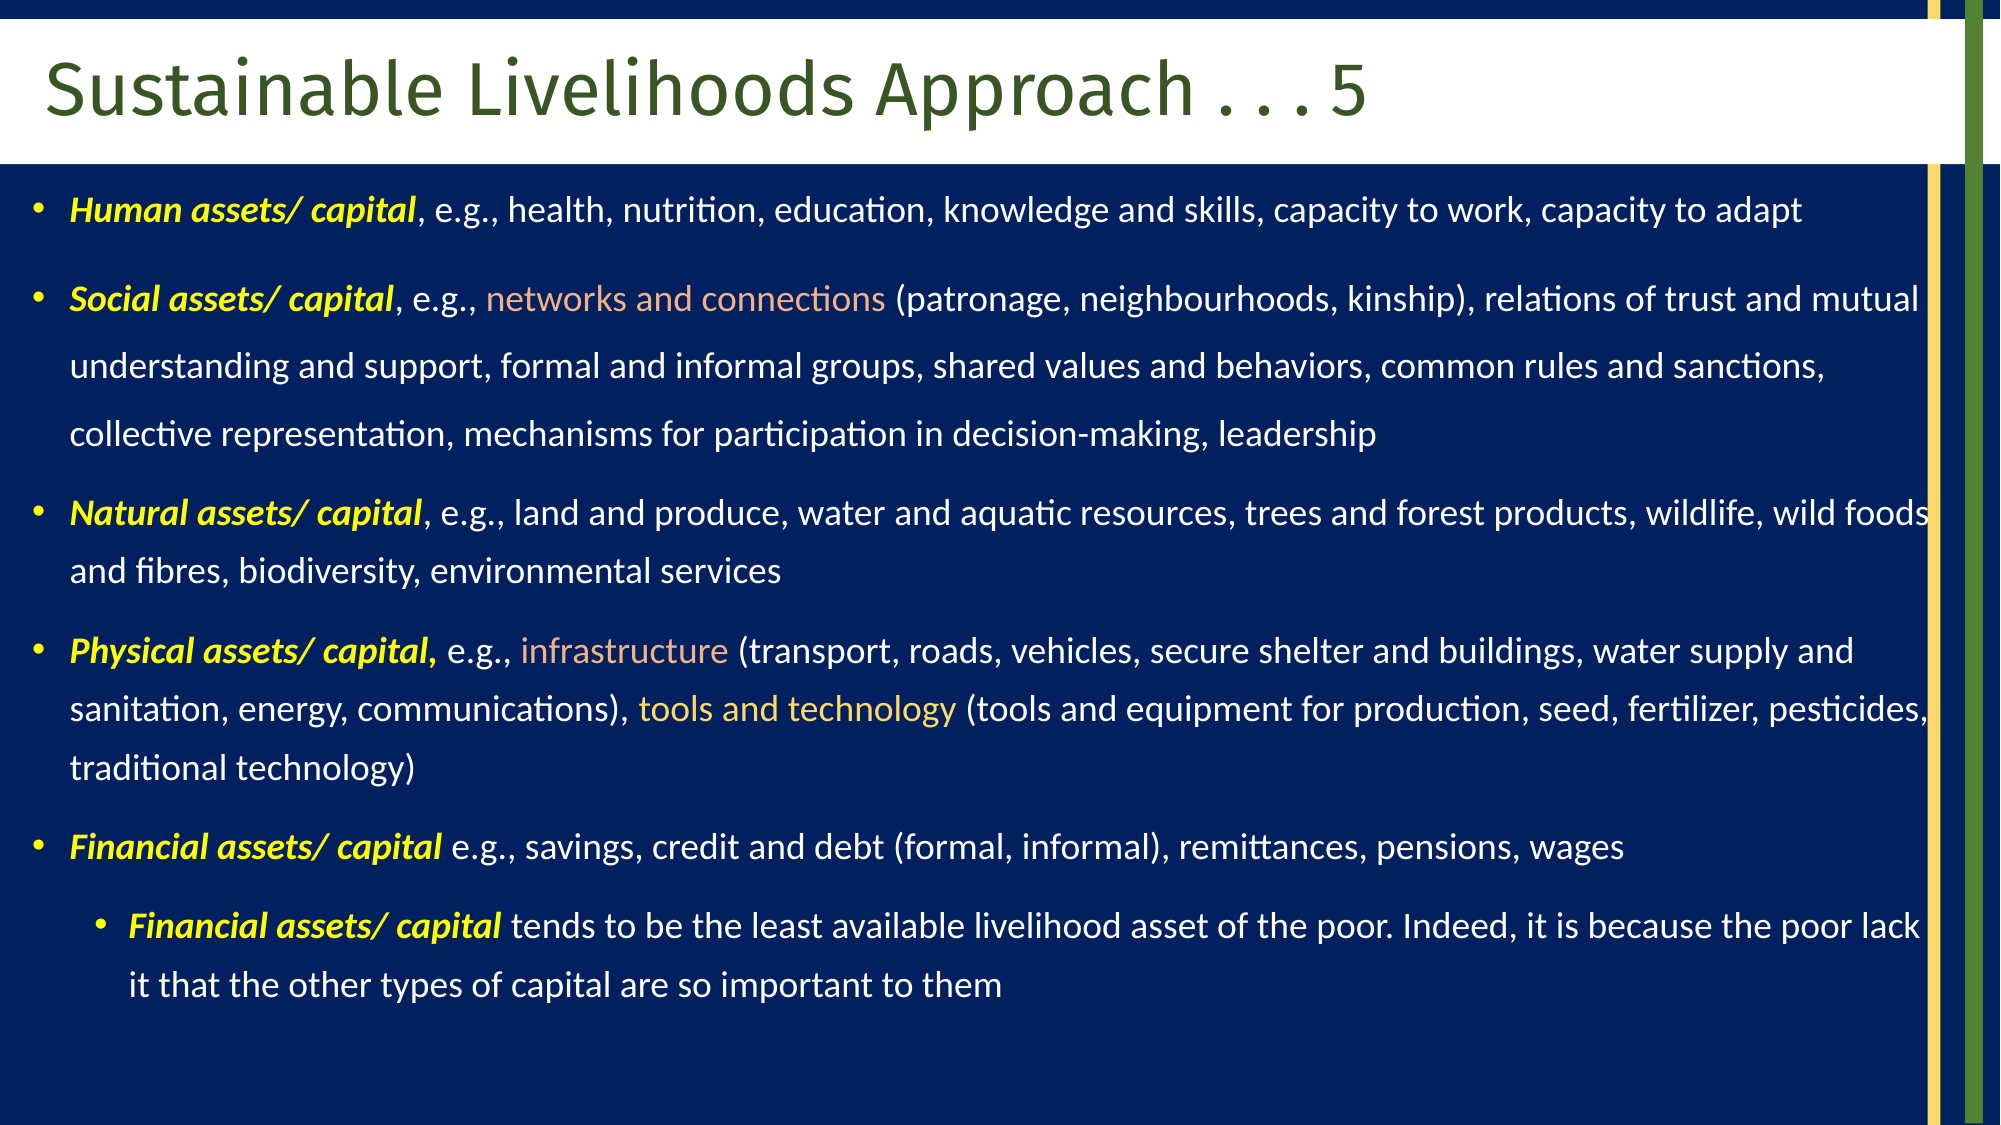

# Sustainable Livelihoods Approach . . . 5
Human assets/ capital, e.g., health, nutrition, education, knowledge and skills, capacity to work, capacity to adapt
Social assets/ capital, e.g., networks and connections (patronage, neighbourhoods, kinship), relations of trust and mutual understanding and support, formal and informal groups, shared values and behaviors, common rules and sanctions, collective representation, mechanisms for participation in decision-making, leadership
Natural assets/ capital, e.g., land and produce, water and aquatic resources, trees and forest products, wildlife, wild foods and fibres, biodiversity, environmental services
Physical assets/ capital, e.g., infrastructure (transport, roads, vehicles, secure shelter and buildings, water supply and sanitation, energy, communications), tools and technology (tools and equipment for production, seed, fertilizer, pesticides, traditional technology)
Financial assets/ capital e.g., savings, credit and debt (formal, informal), remittances, pensions, wages
Financial assets/ capital tends to be the least available livelihood asset of the poor. Indeed, it is because the poor lack it that the other types of capital are so important to them